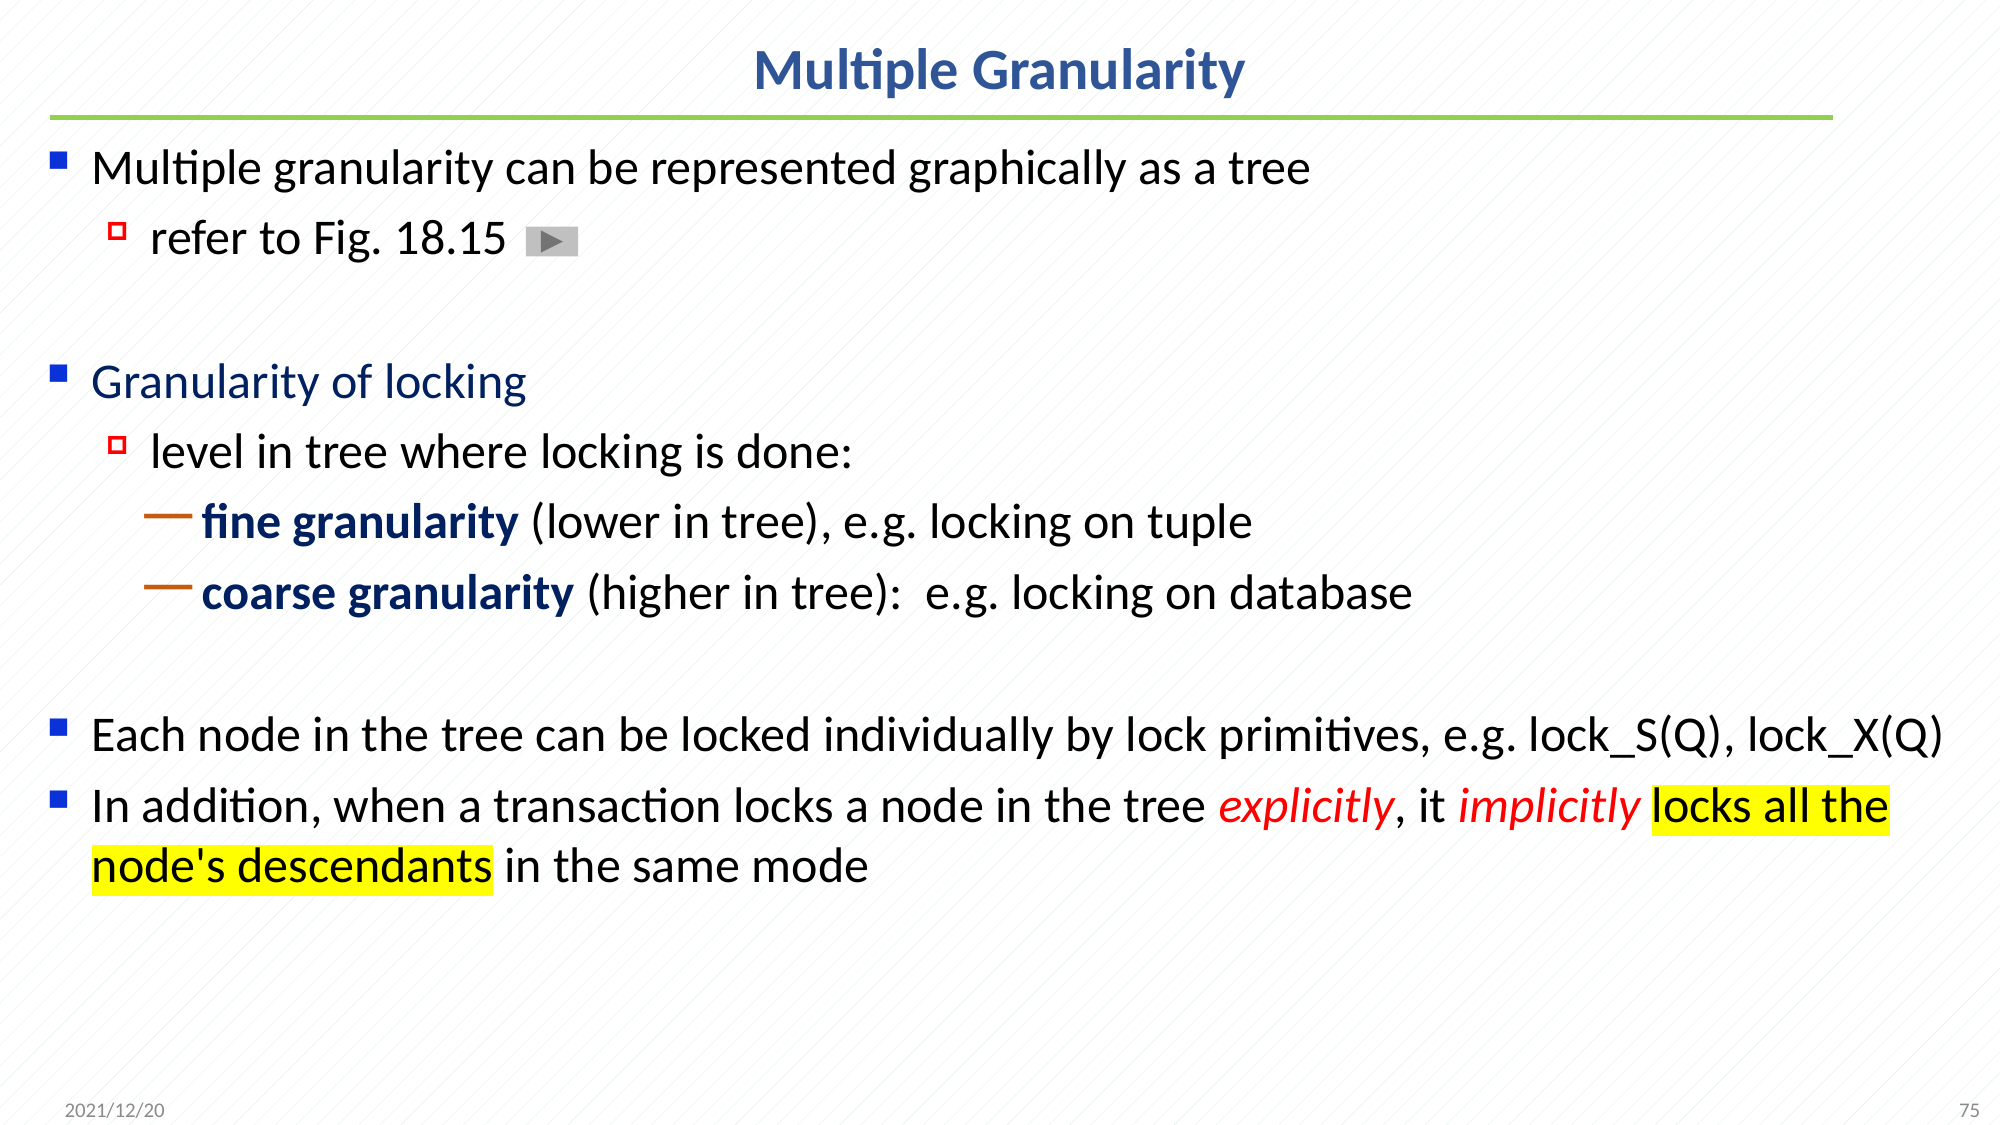

# Multiple Granularity
Multiple granularity can be represented graphically as a tree
refer to Fig. 18.15

Granularity of locking
level in tree where locking is done:
fine granularity (lower in tree), e.g. locking on tuple
coarse granularity (higher in tree):  e.g. locking on database

Each node in the tree can be locked individually by lock primitives, e.g. lock_S(Q), lock_X(Q)
In addition, when a transaction locks a node in the tree explicitly, it implicitly locks all the node's descendants in the same mode

75
2021/12/20